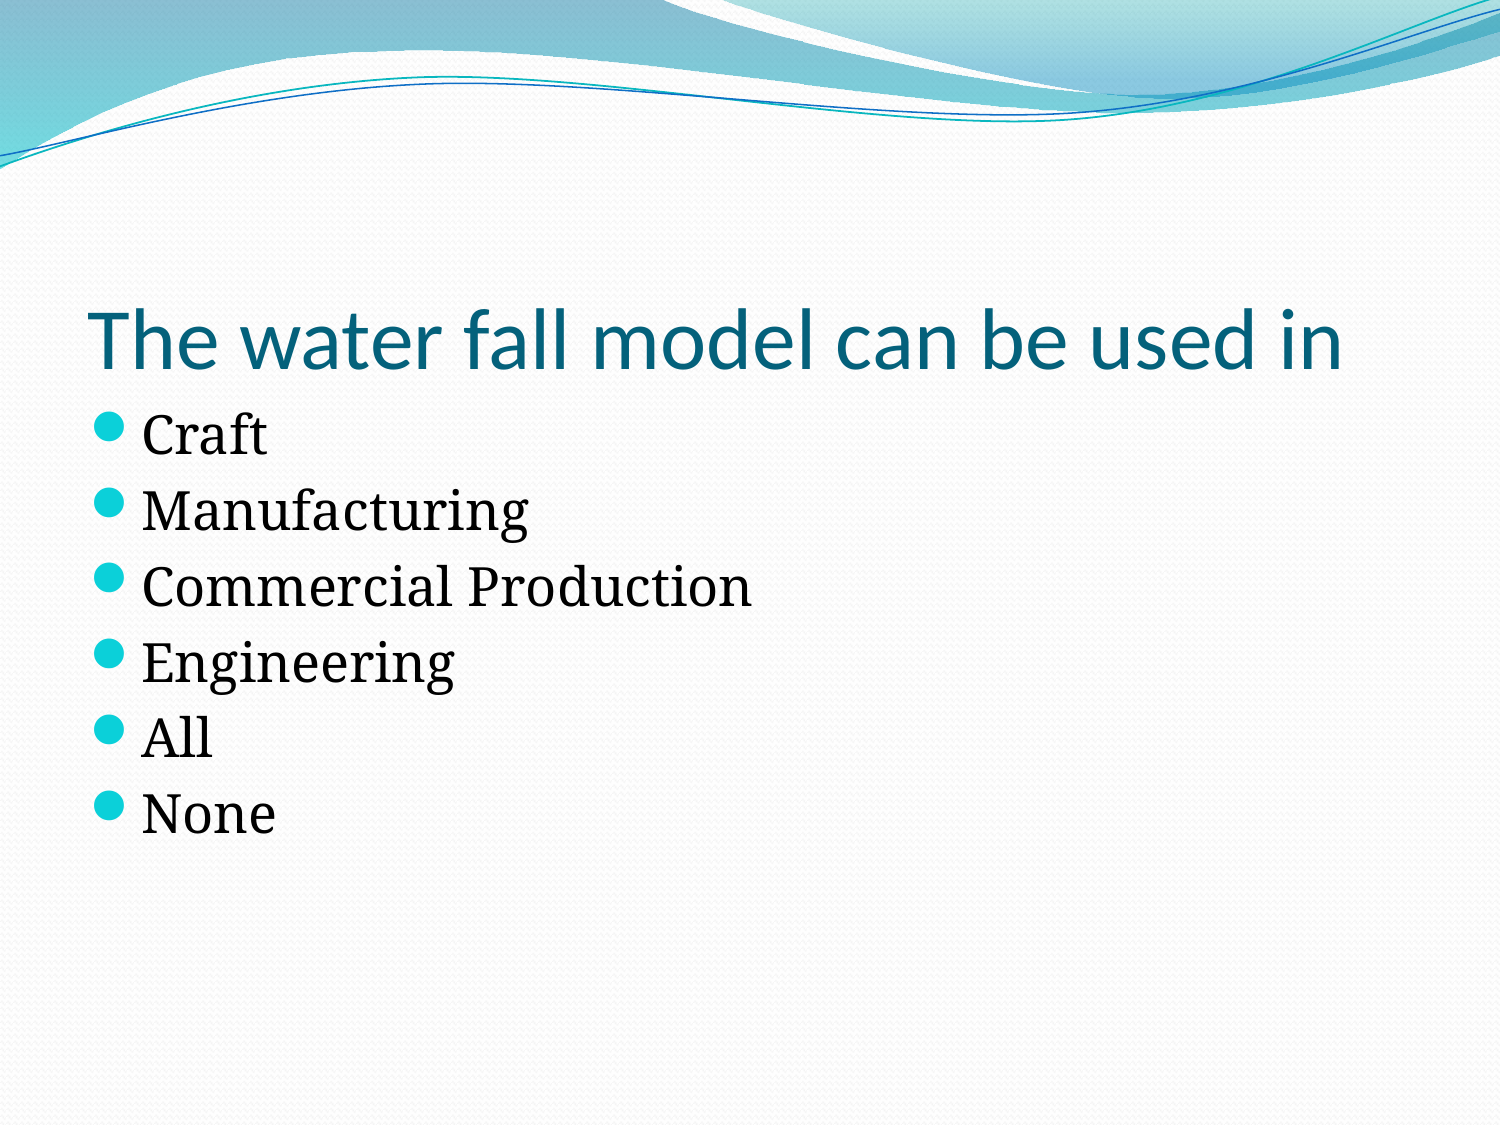

# The water fall model can be used in

Craft
Manufacturing
Commercial Production
Engineering
All
None